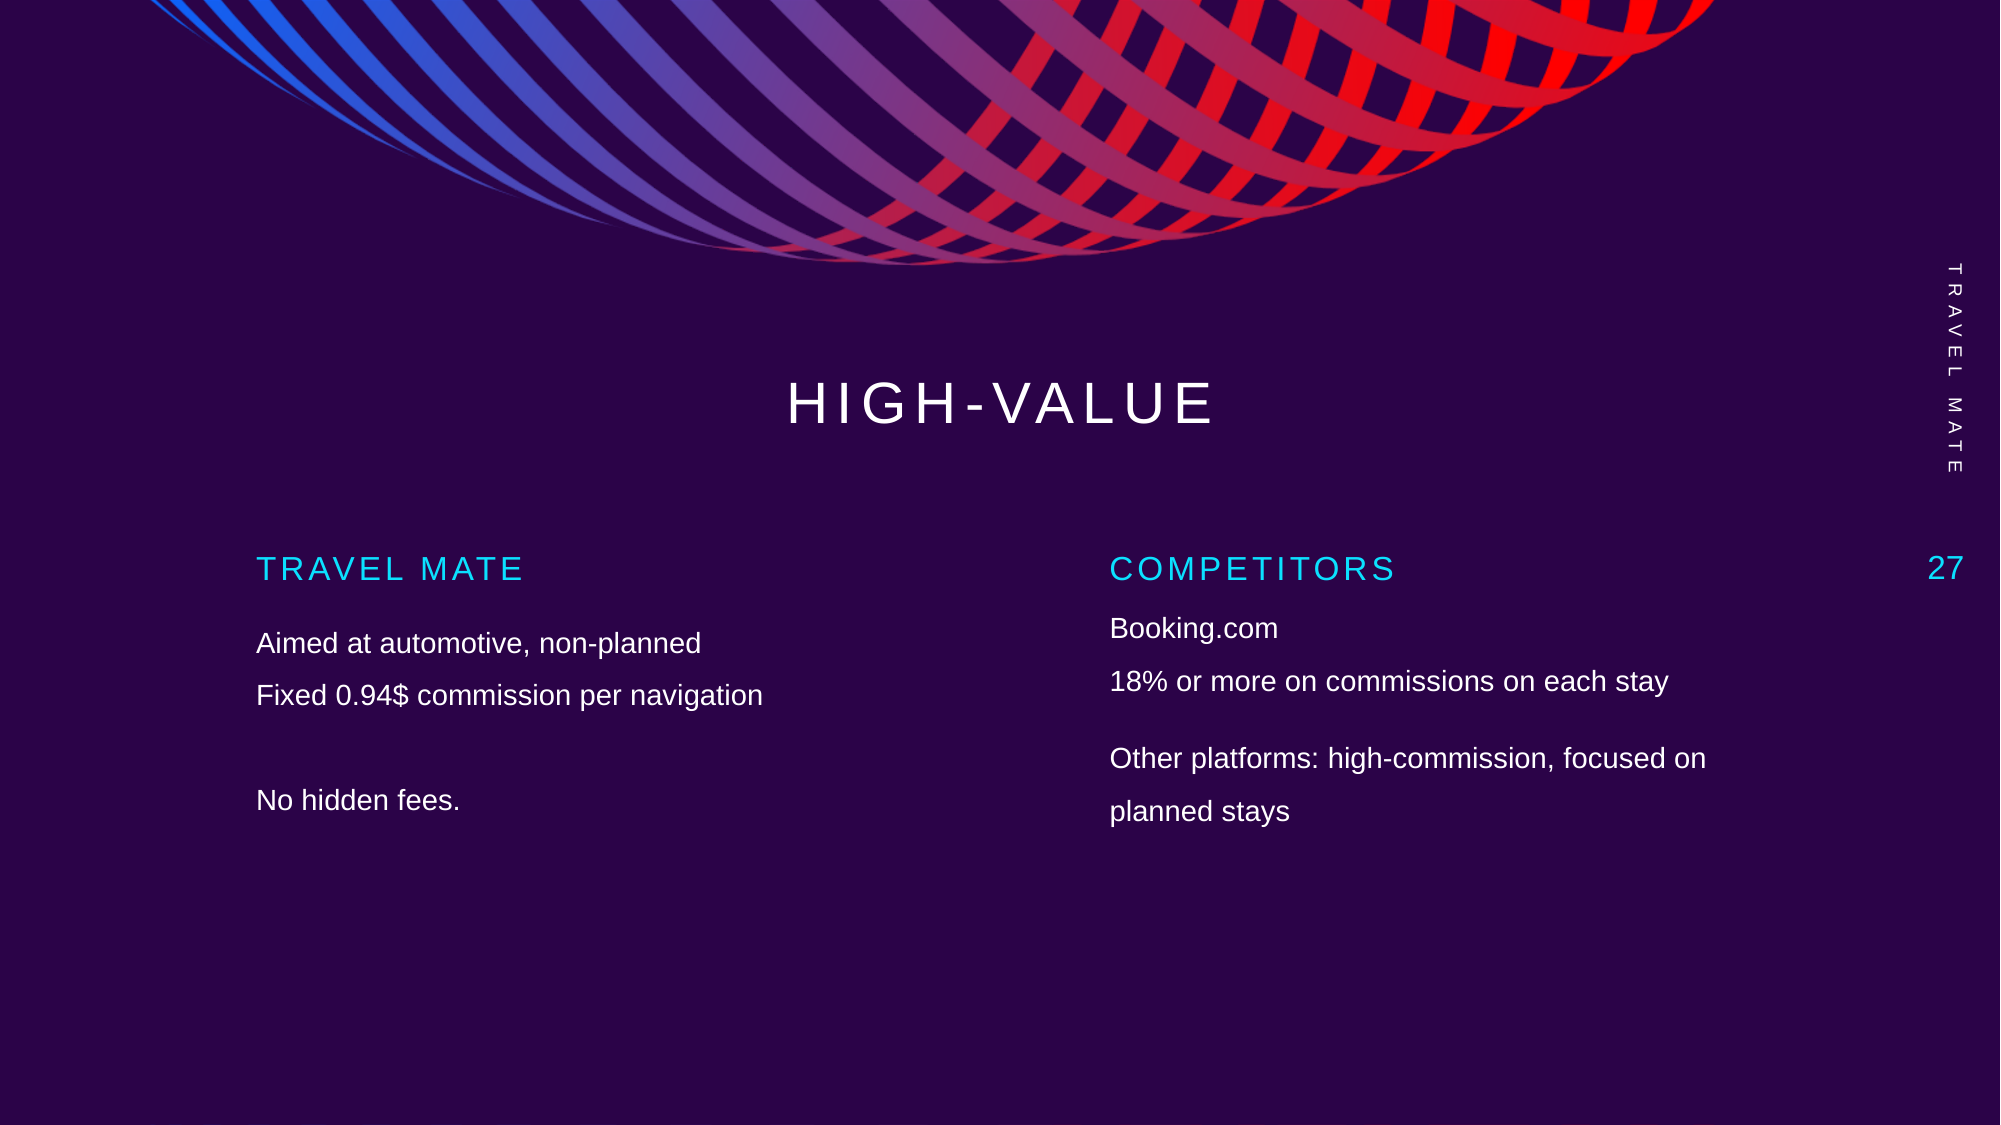

Travel Mate
# High-value
27
Travel Mate
competitors
Booking.com
18% or more on commissions on each stay
Other platforms: high-commission, focused on planned stays
Aimed at automotive, non-planned
Fixed 0.94$ commission per navigation
No hidden fees.